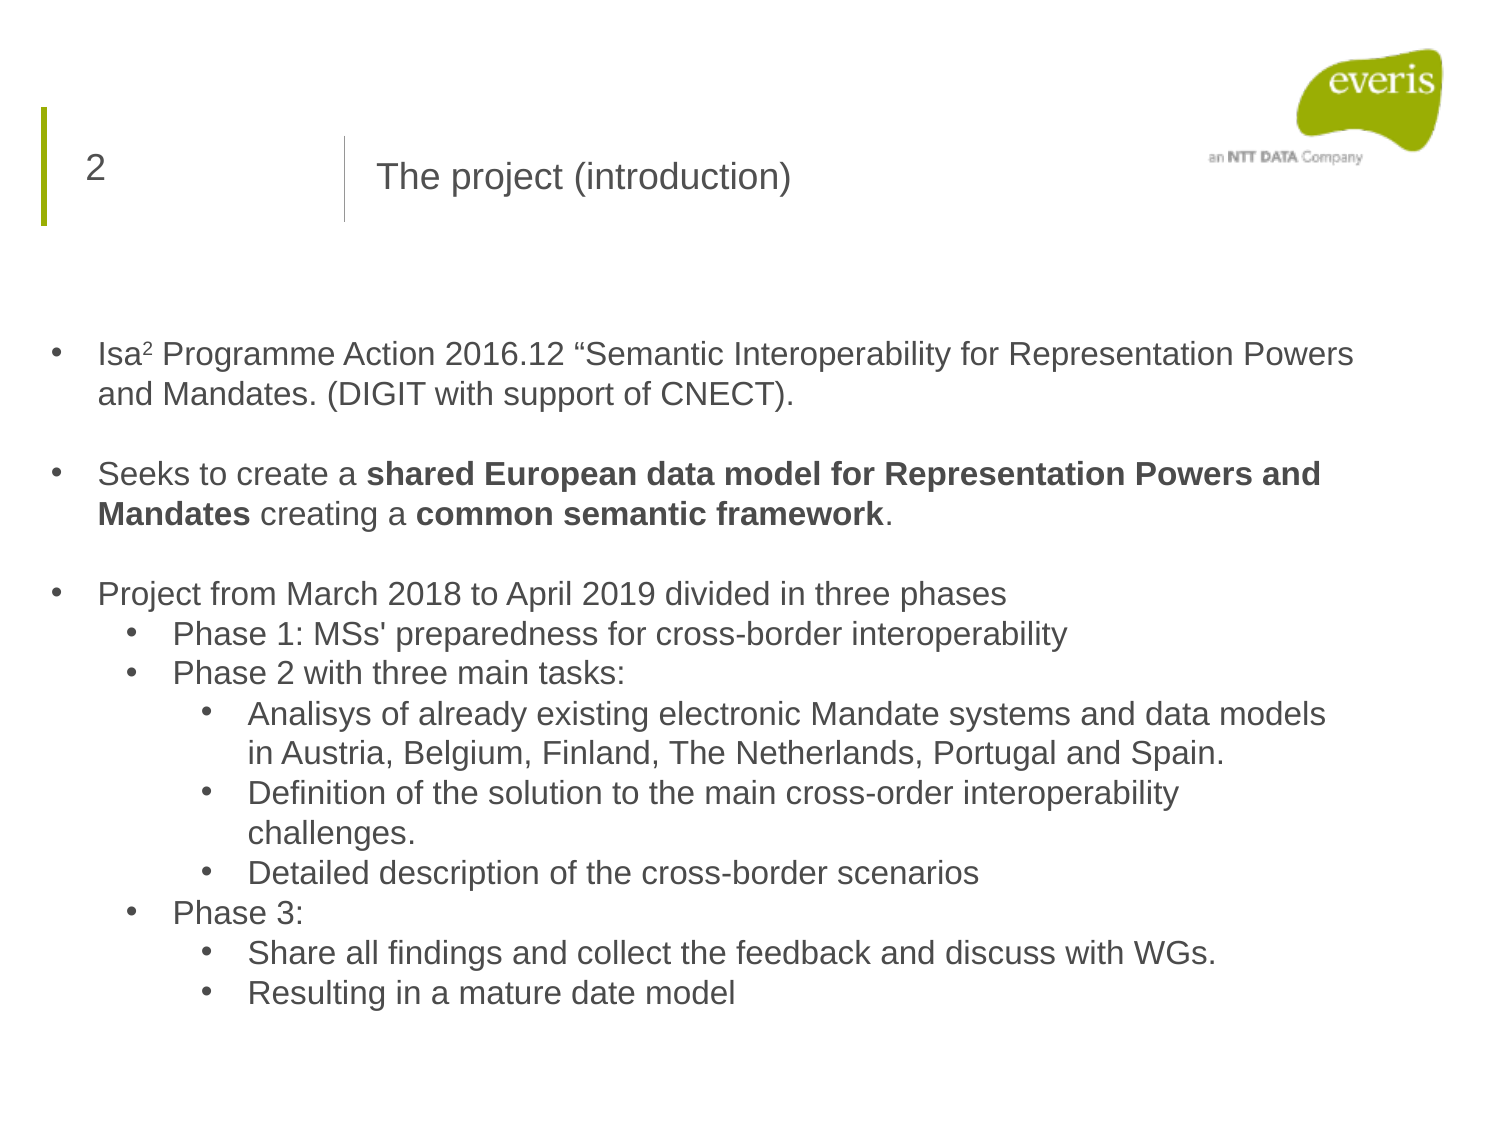

2
The project (introduction)

Isa2 Programme Action 2016.12 “Semantic Interoperability for Representation Powers and Mandates. (DIGIT with support of CNECT).

Seeks to create a shared European data model for Representation Powers and Mandates creating a common semantic framework.

Project from March 2018 to April 2019 divided in three phases
Phase 1: MSs' preparedness for cross-border interoperability
Phase 2 with three main tasks:
Analisys of already existing electronic Mandate systems and data models in Austria, Belgium, Finland, The Netherlands, Portugal and Spain.
Definition of the solution to the main cross-order interoperability challenges.
Detailed description of the cross-border scenarios
Phase 3:
Share all findings and collect the feedback and discuss with WGs.
Resulting in a mature date model